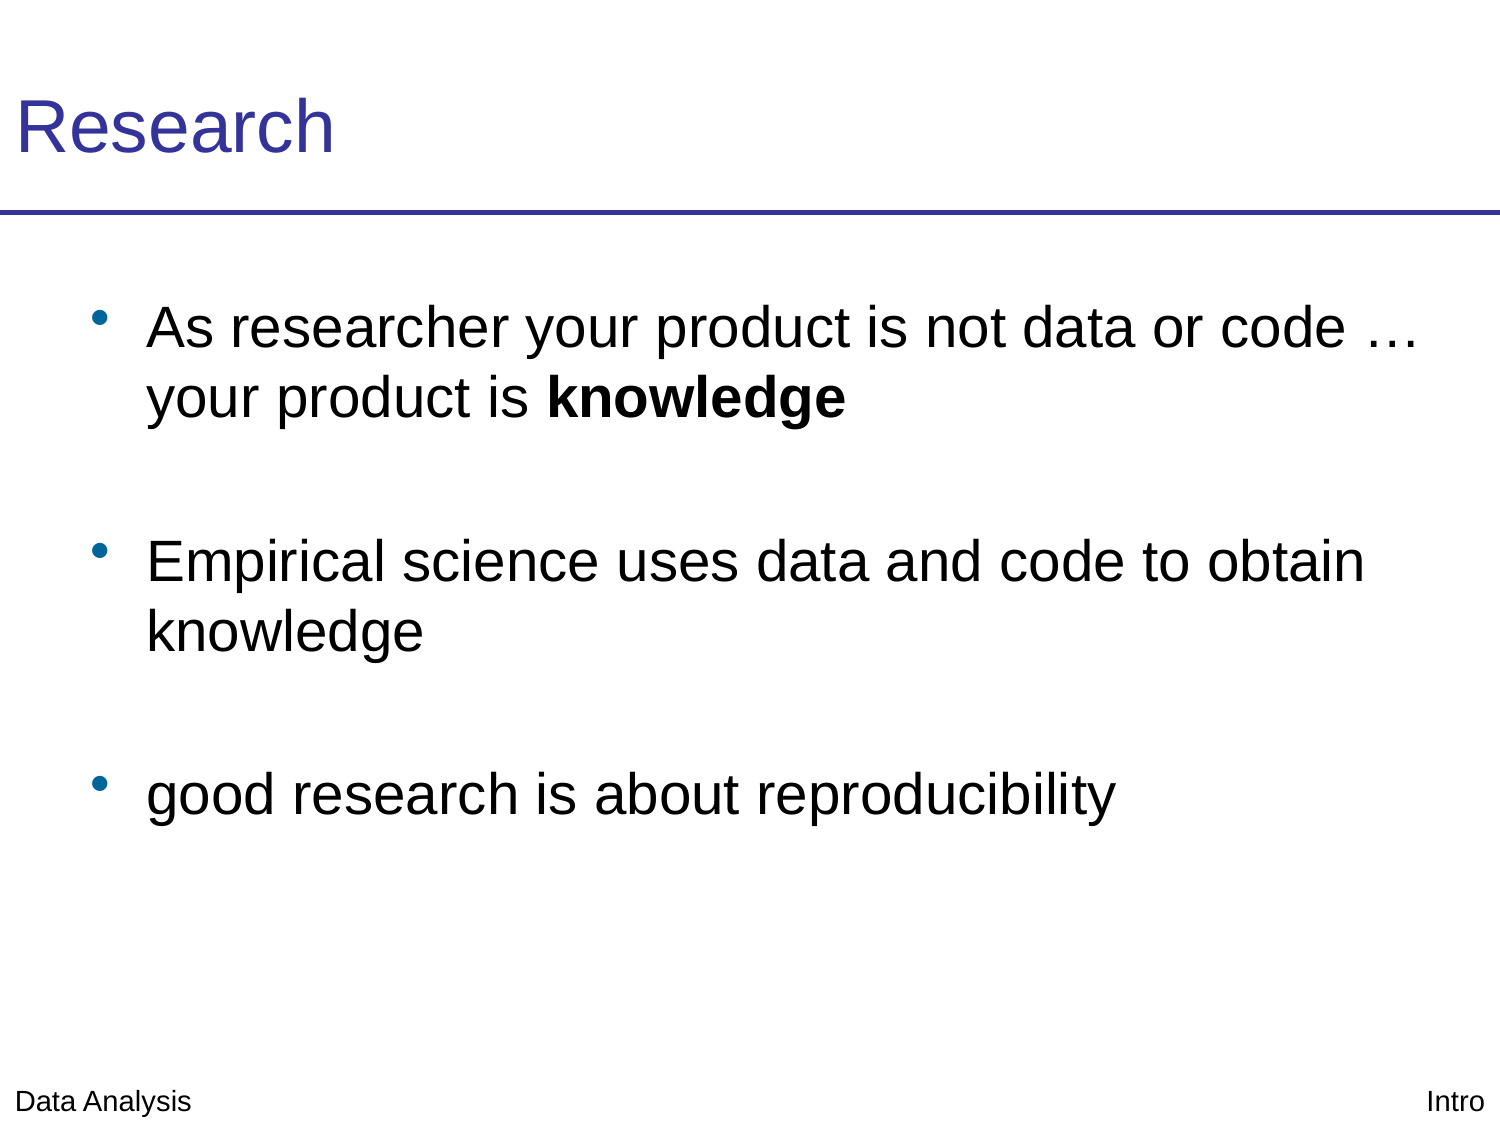

# Research
As researcher your product is not data or code …your product is knowledge

Empirical science uses data and code to obtain knowledge

good research is about reproducibility